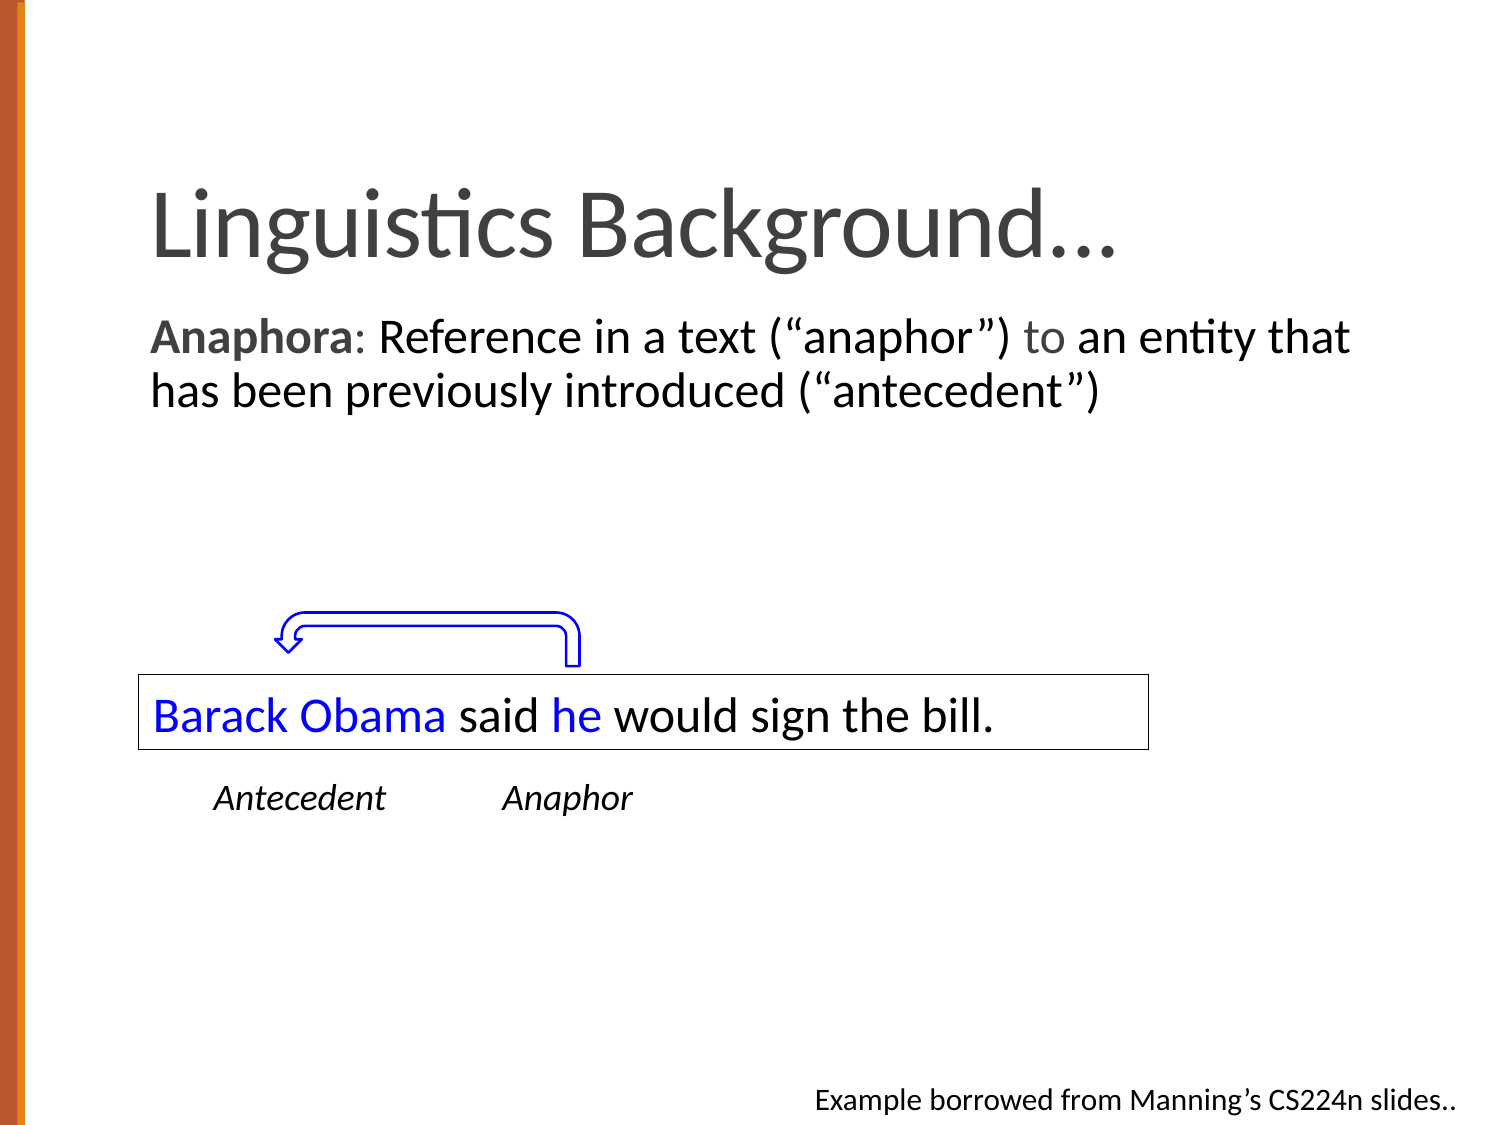

# Linguistics Background...
Anaphora: Reference in a text (“anaphor”) to an entity that has been previously introduced (“antecedent”)

Barack Obama said he would sign the bill.
Antecedent
Anaphor
Example borrowed from Manning’s CS224n slides..